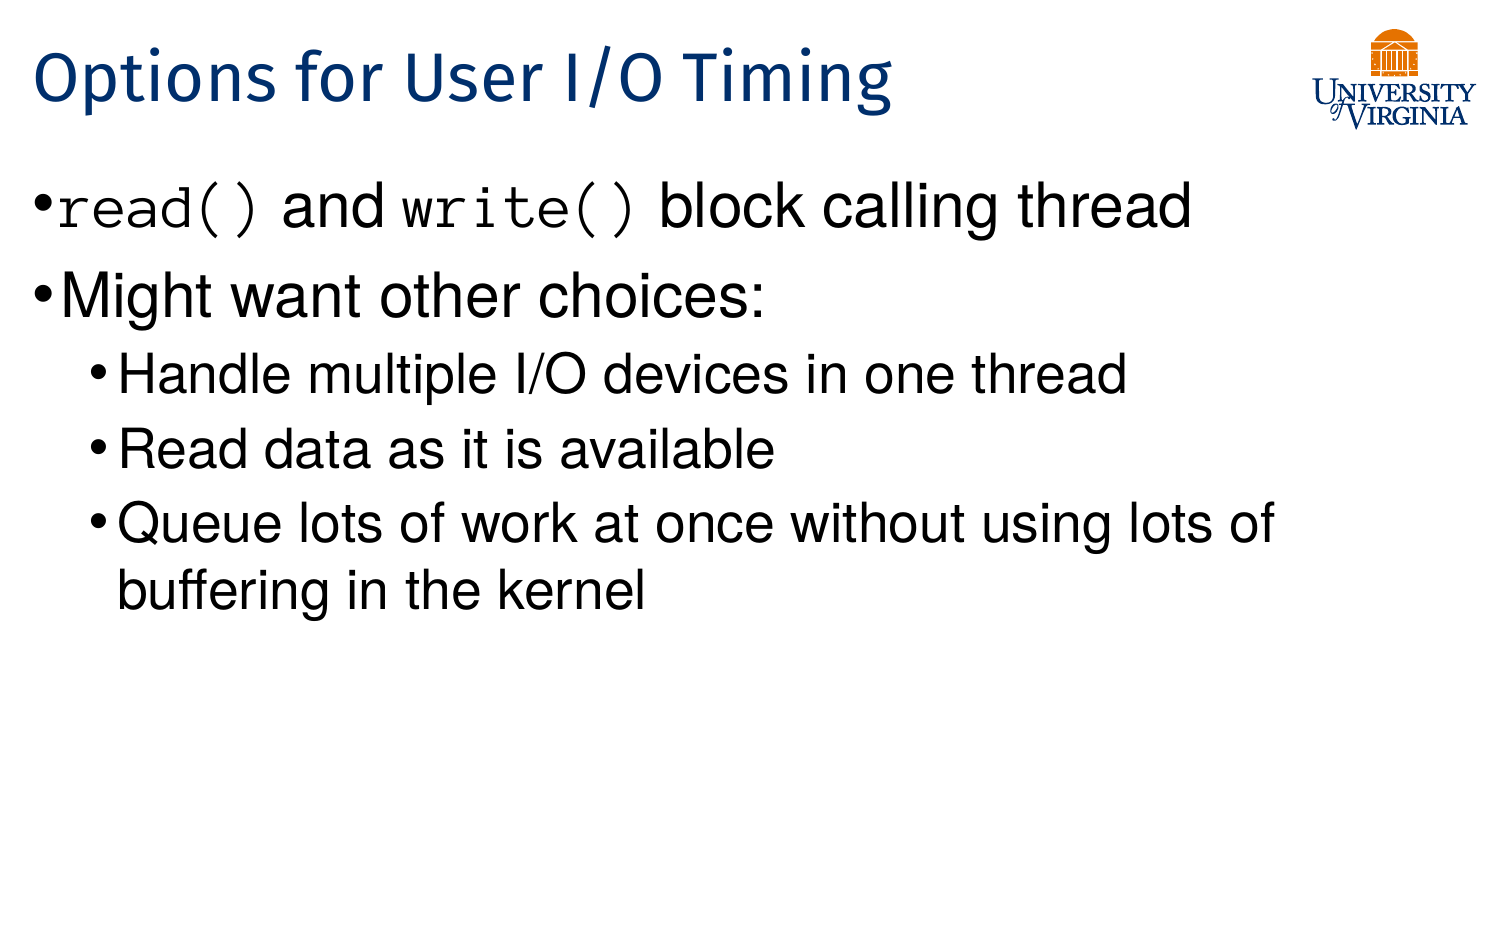

# Options for User I/O Timing
read() and write() block calling thread
Might want other choices:
Handle multiple I/O devices in one thread
Read data as it is available
Queue lots of work at once without using lots of buffering in the kernel